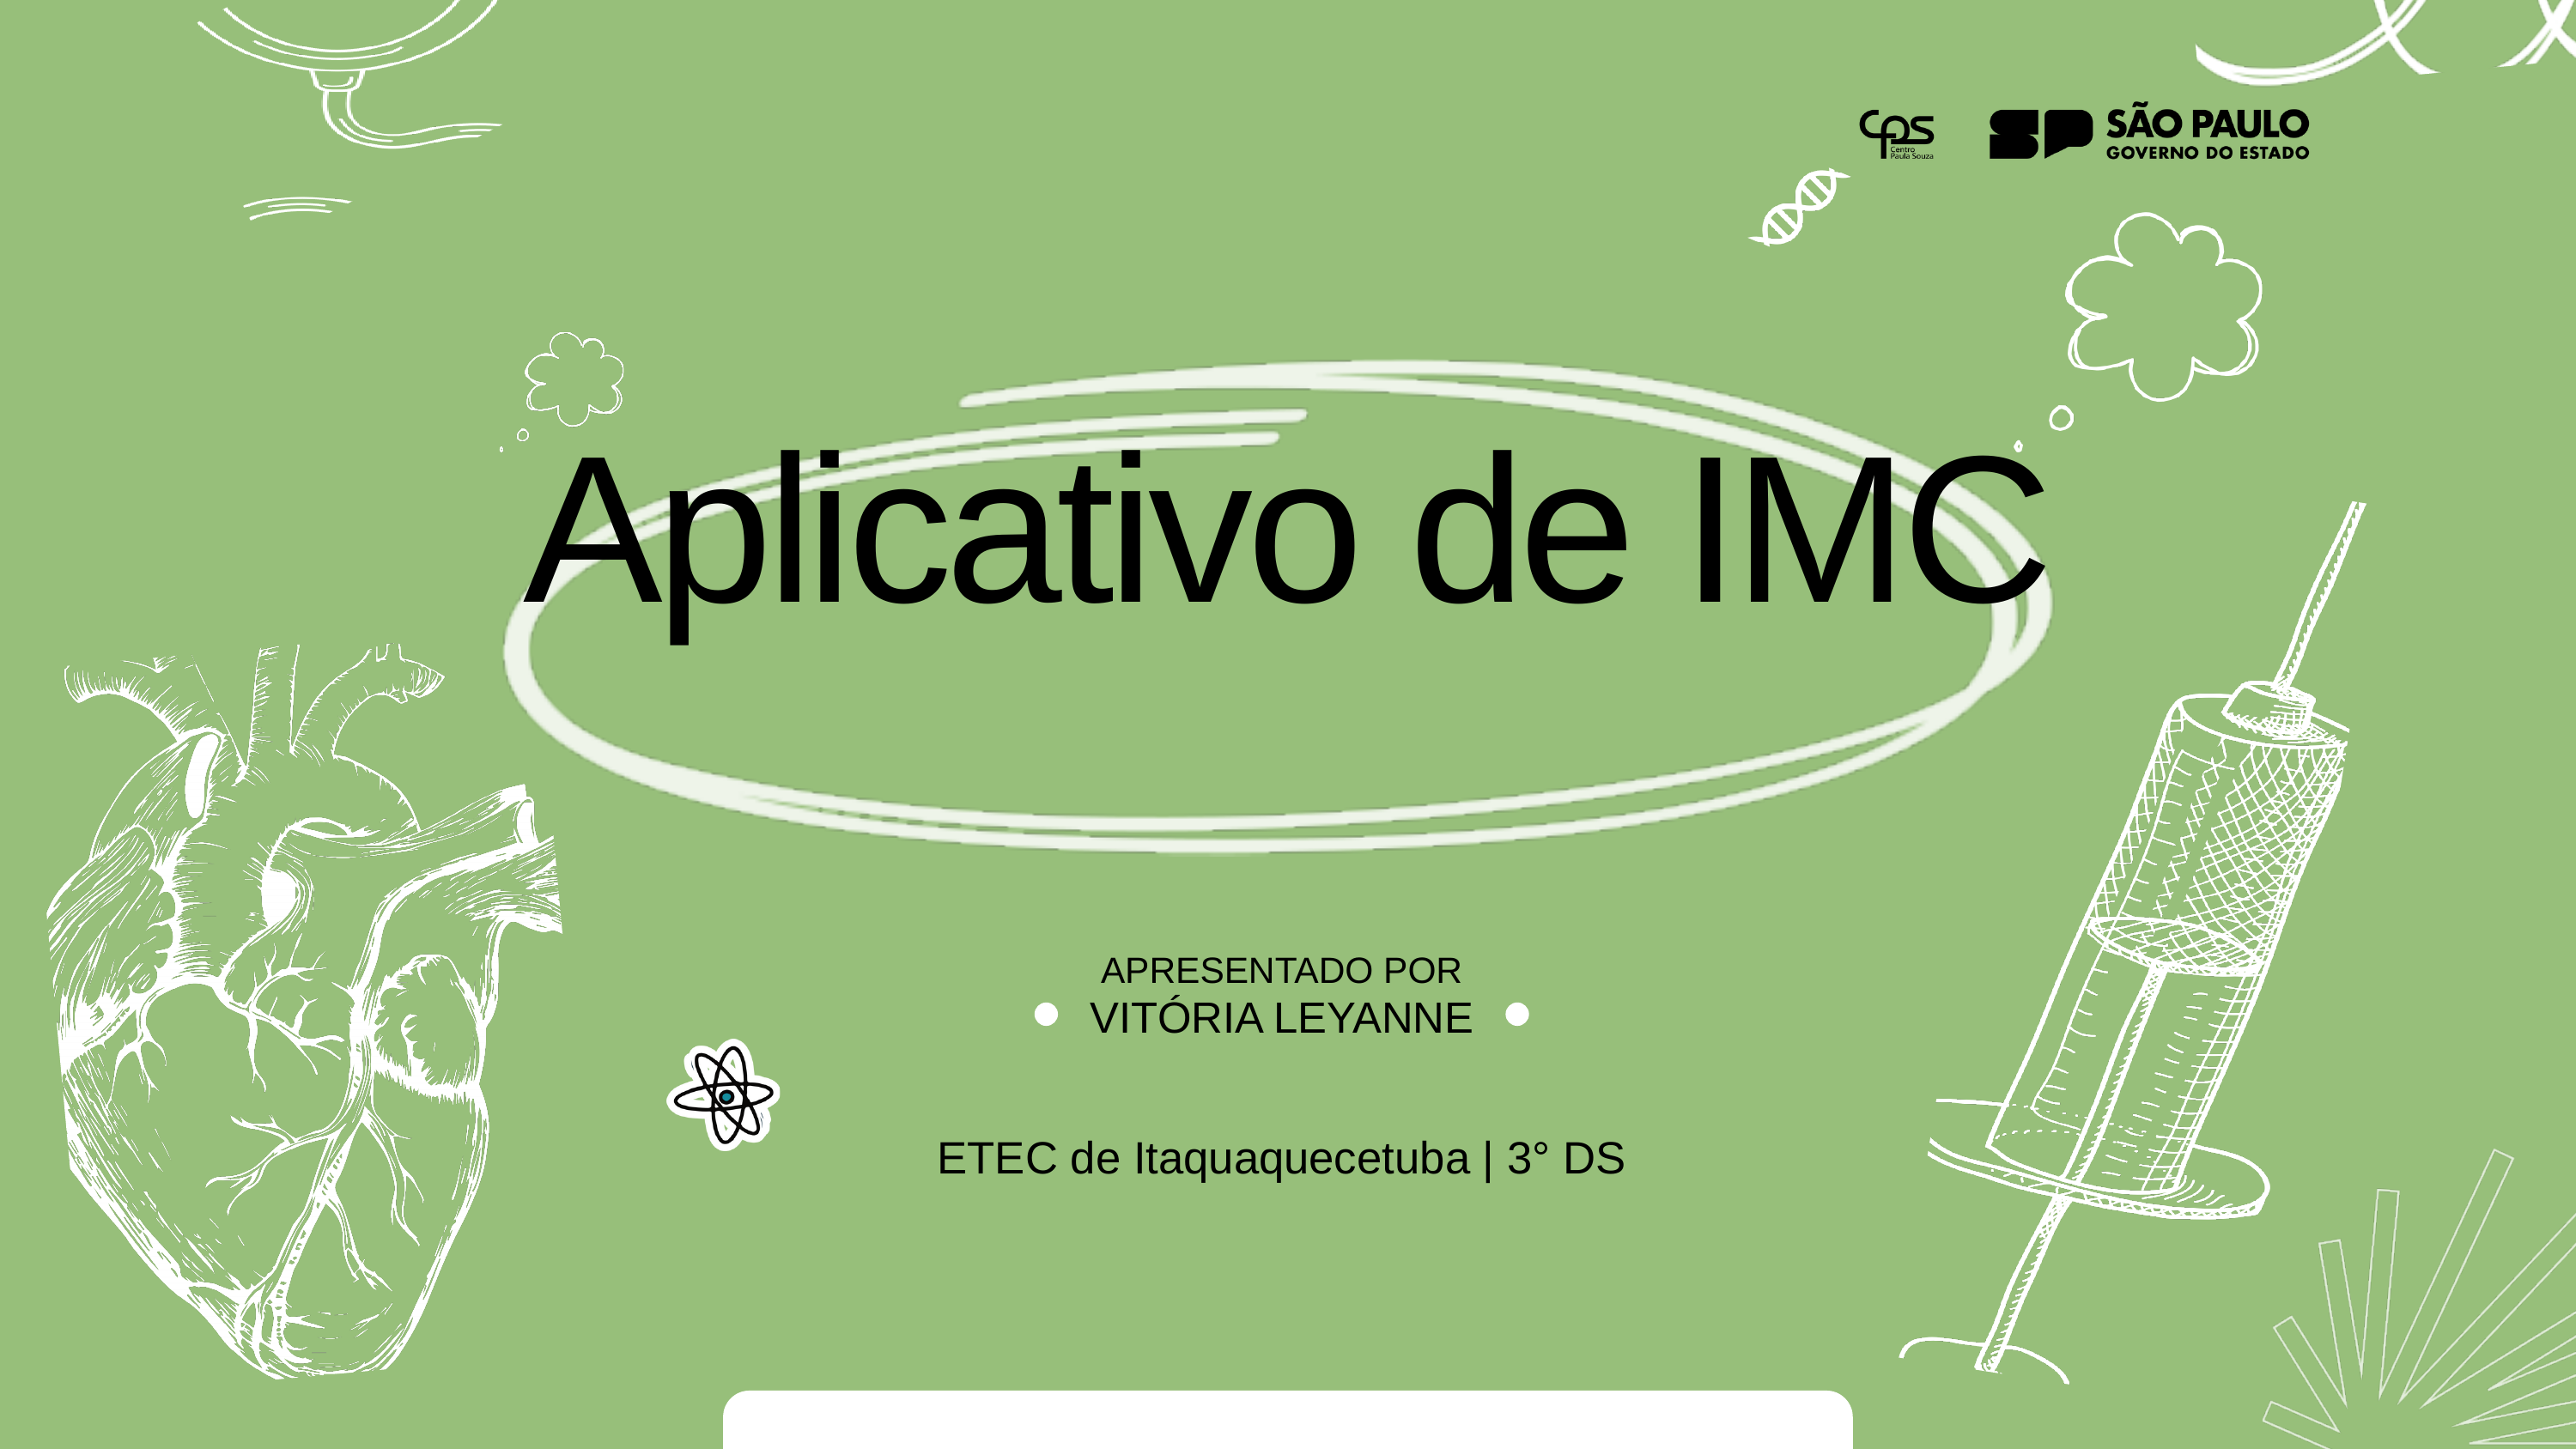

Aplicativo de IMC

APRESENTADO POR
VITÓRIA LEYANNE

ETEC de Itaquaquecetuba | 3° DS